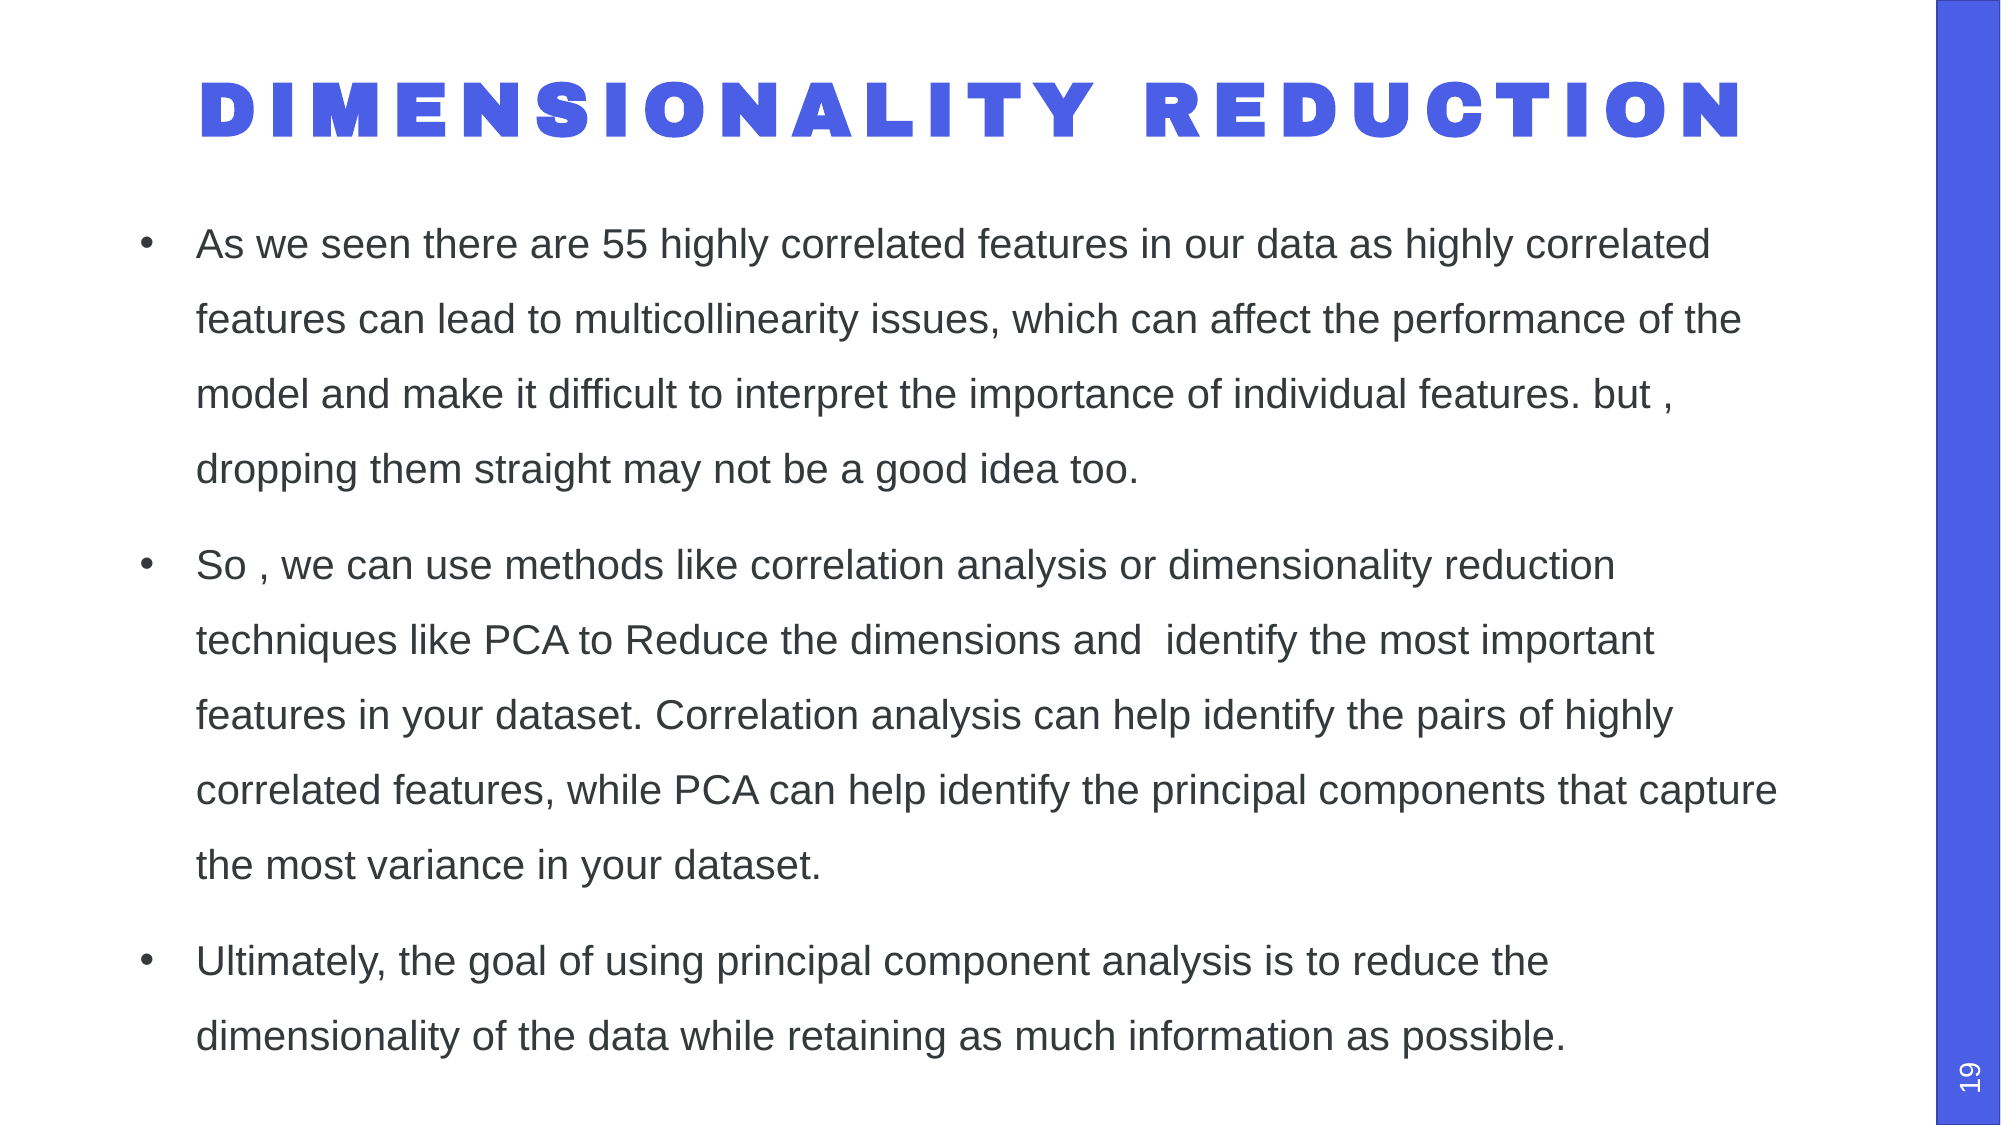

# DimenSionALITY REDUCTION
As we seen there are 55 highly correlated features in our data as highly correlated features can lead to multicollinearity issues, which can affect the performance of the model and make it difficult to interpret the importance of individual features. but , dropping them straight may not be a good idea too.
So , we can use methods like correlation analysis or dimensionality reduction techniques like PCA to Reduce the dimensions and  identify the most important features in your dataset. Correlation analysis can help identify the pairs of highly correlated features, while PCA can help identify the principal components that capture the most variance in your dataset.
Ultimately, the goal of using principal component analysis is to reduce the dimensionality of the data while retaining as much information as possible.
19